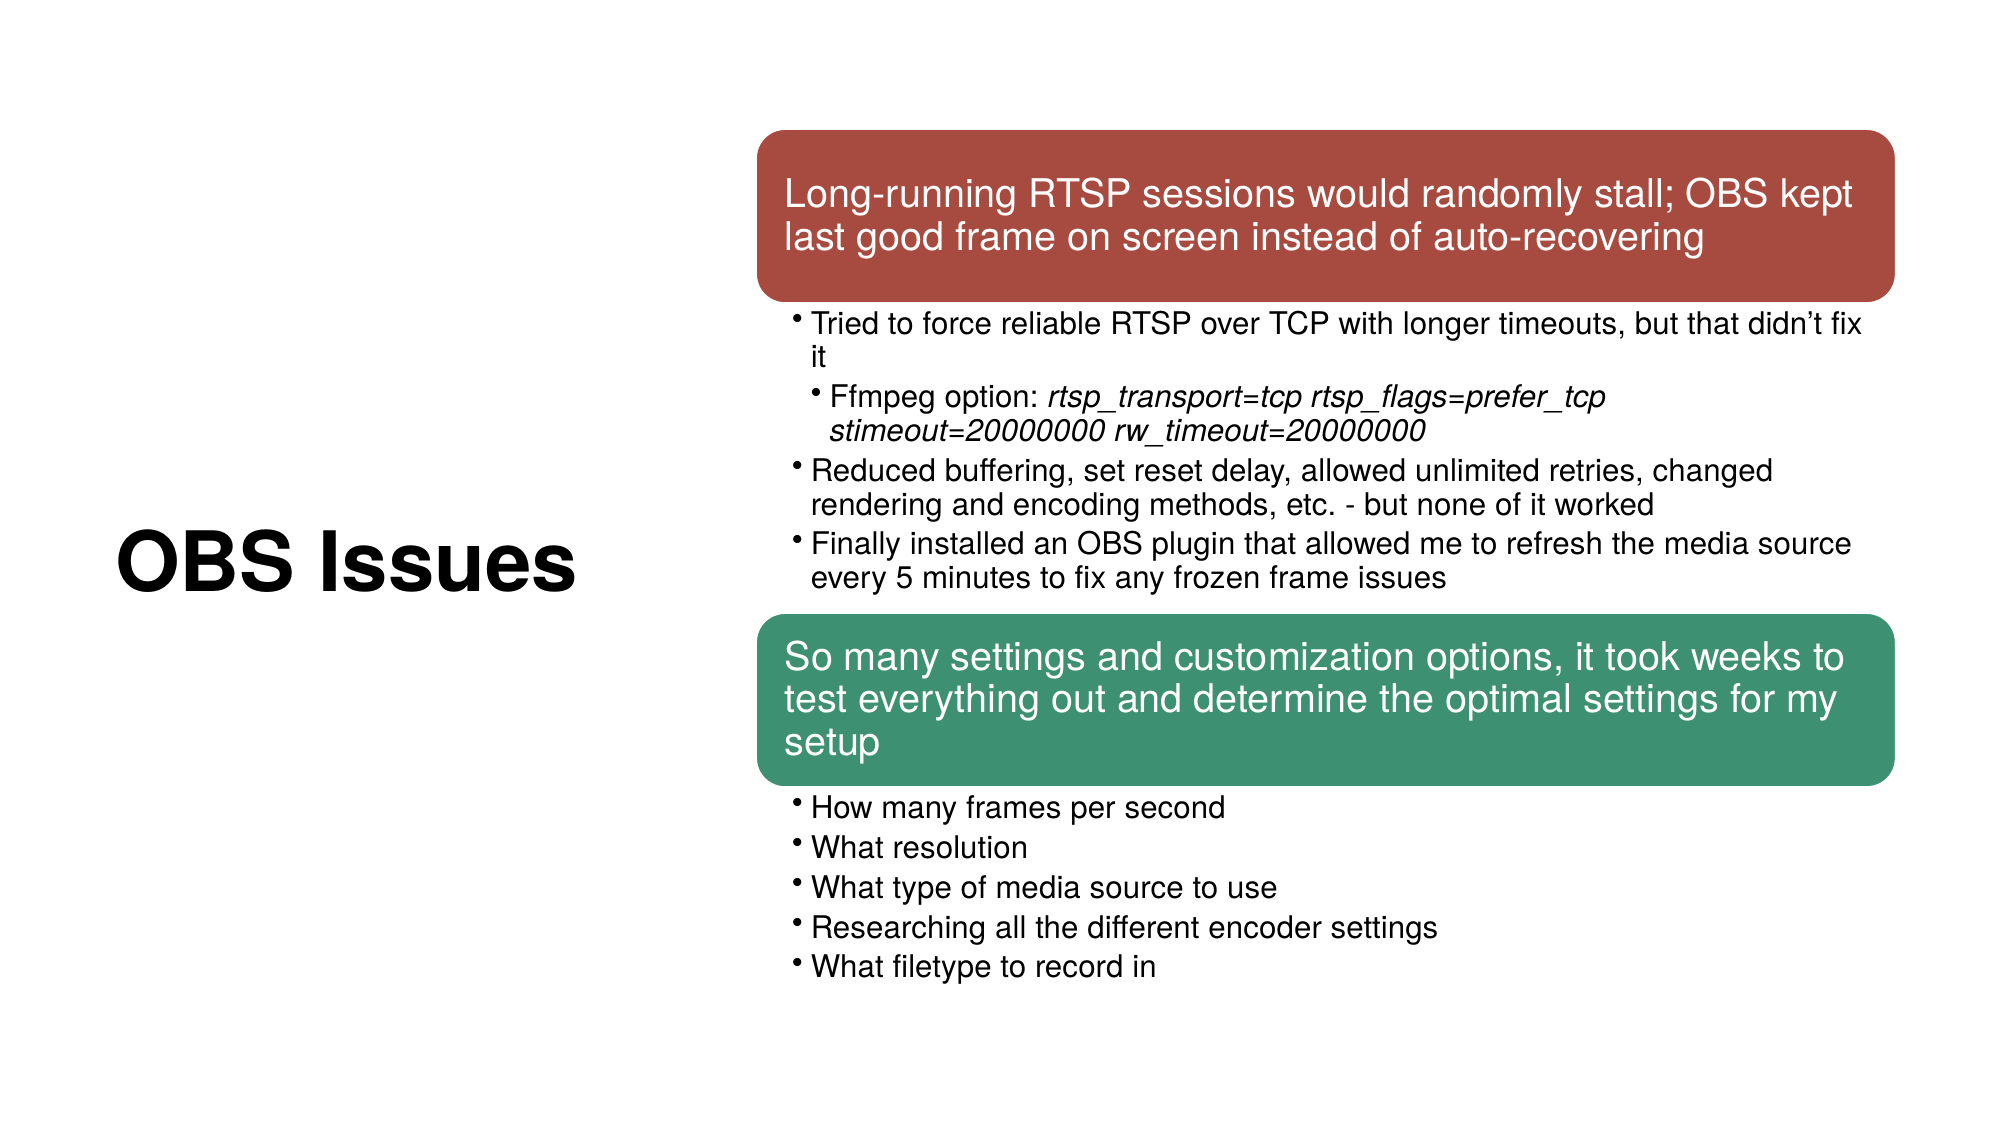

# OBS Issues
Long-running RTSP sessions would randomly stall; OBS kept last good frame on screen instead of auto-recovering
Tried to force reliable RTSP over TCP with longer timeouts, but that didn’t fix it
Ffmpeg option: rtsp_transport=tcp rtsp_flags=prefer_tcp stimeout=20000000 rw_timeout=20000000
Reduced buffering, set reset delay, allowed unlimited retries, changed rendering and encoding methods, etc. - but none of it worked
Finally installed an OBS plugin that allowed me to refresh the media source every 5 minutes to fix any frozen frame issues
So many settings and customization options, it took weeks to test everything out and determine the optimal settings for my setup
How many frames per second
What resolution
What type of media source to use
Researching all the different encoder settings
What filetype to record in